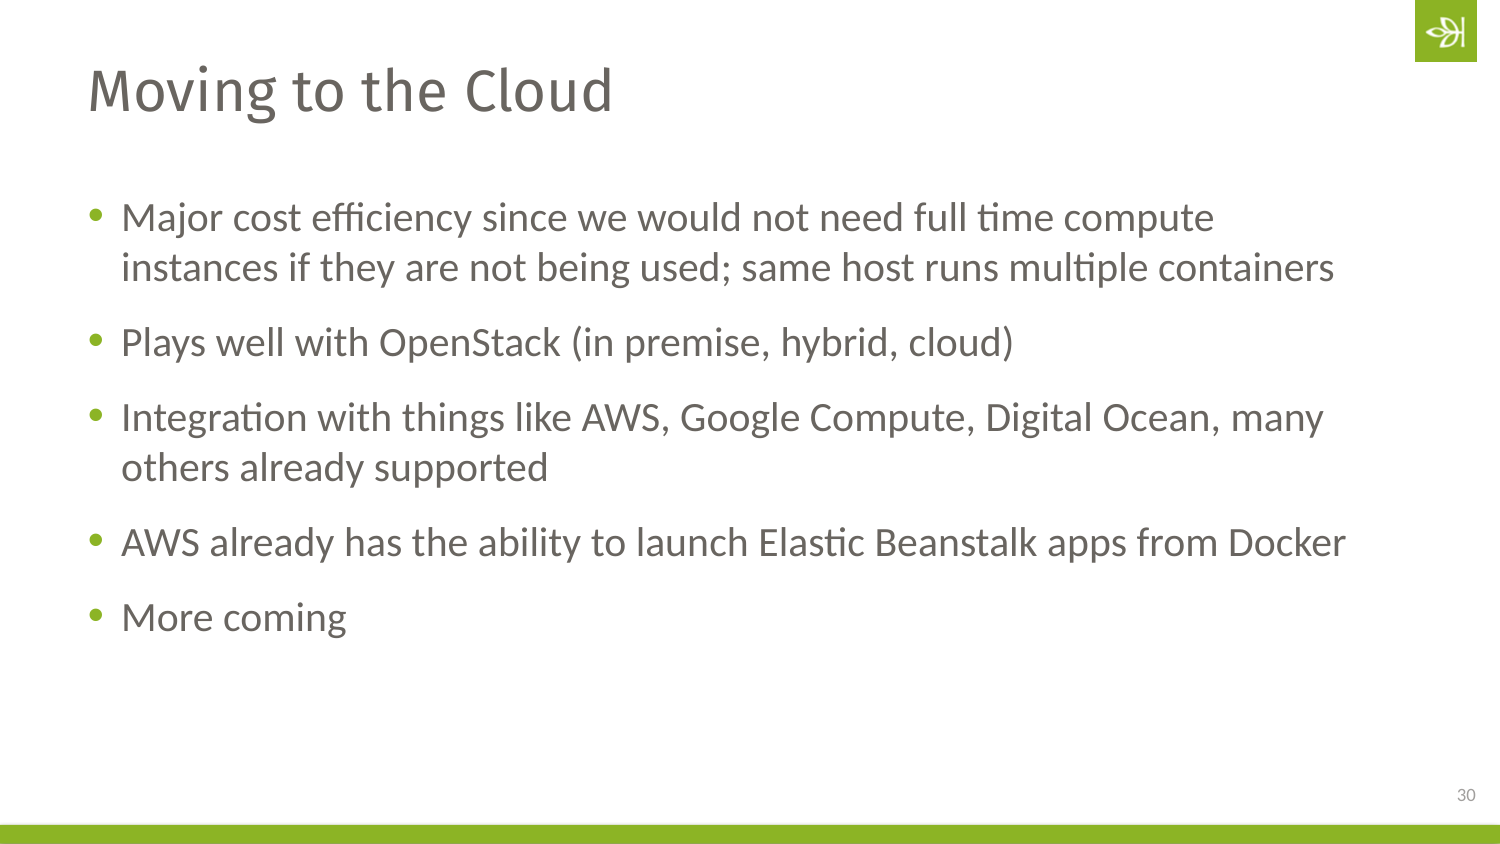

# Moving to the Cloud
Major cost efficiency since we would not need full time compute instances if they are not being used; same host runs multiple containers
Plays well with OpenStack (in premise, hybrid, cloud)
Integration with things like AWS, Google Compute, Digital Ocean, many others already supported
AWS already has the ability to launch Elastic Beanstalk apps from Docker
More coming
30